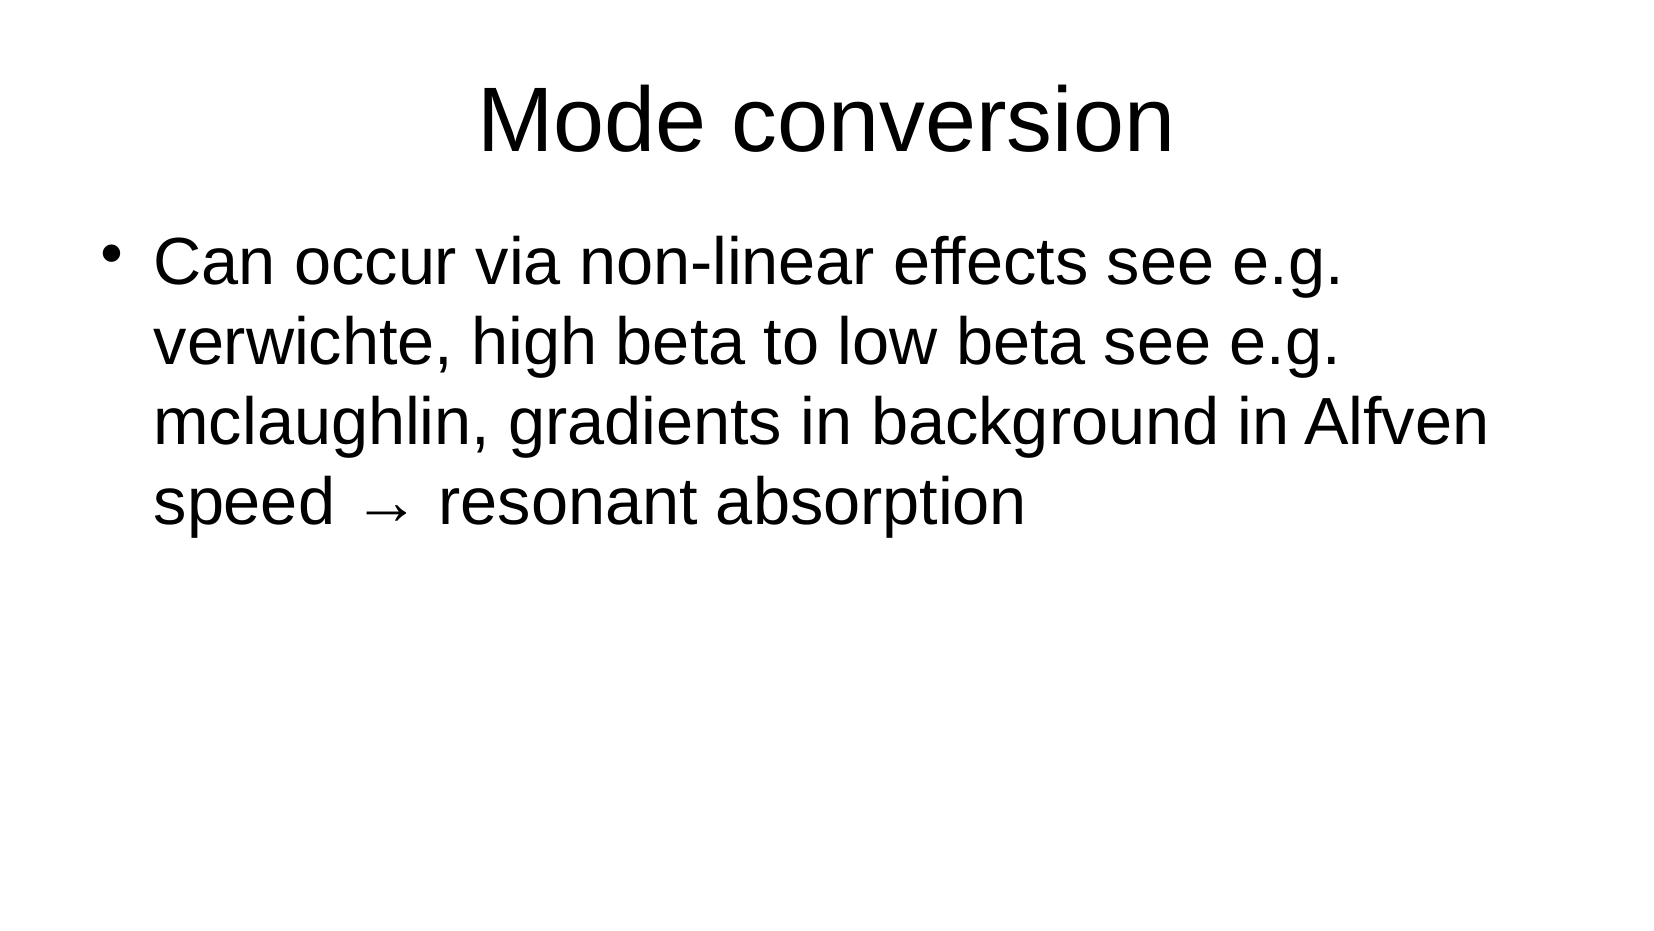

Mode conversion
Can occur via non-linear effects see e.g. verwichte, high beta to low beta see e.g. mclaughlin, gradients in background in Alfven speed → resonant absorption